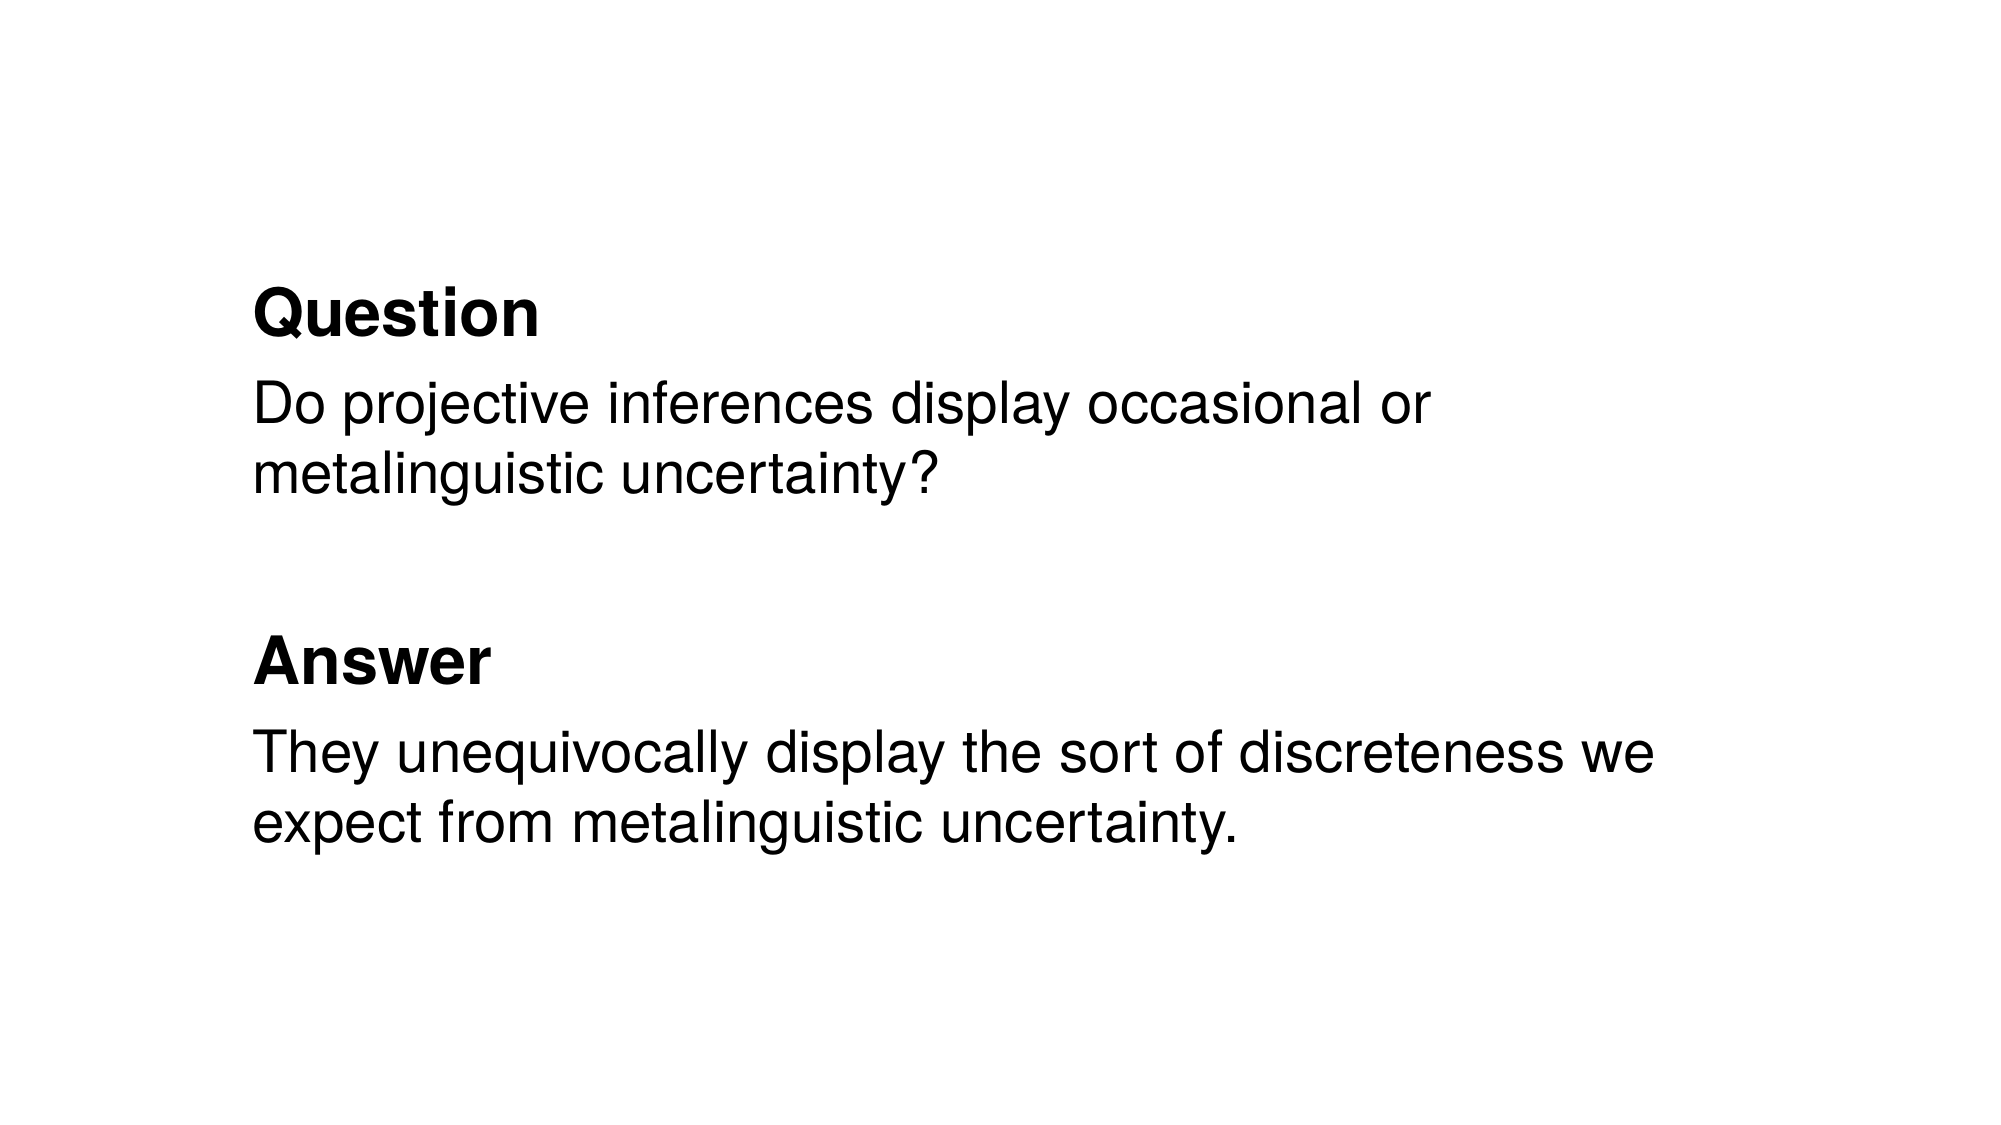

Question
Do projective inferences display occasional or metalinguistic uncertainty?
Answer
They unequivocally display the sort of discreteness we expect from metalinguistic uncertainty.